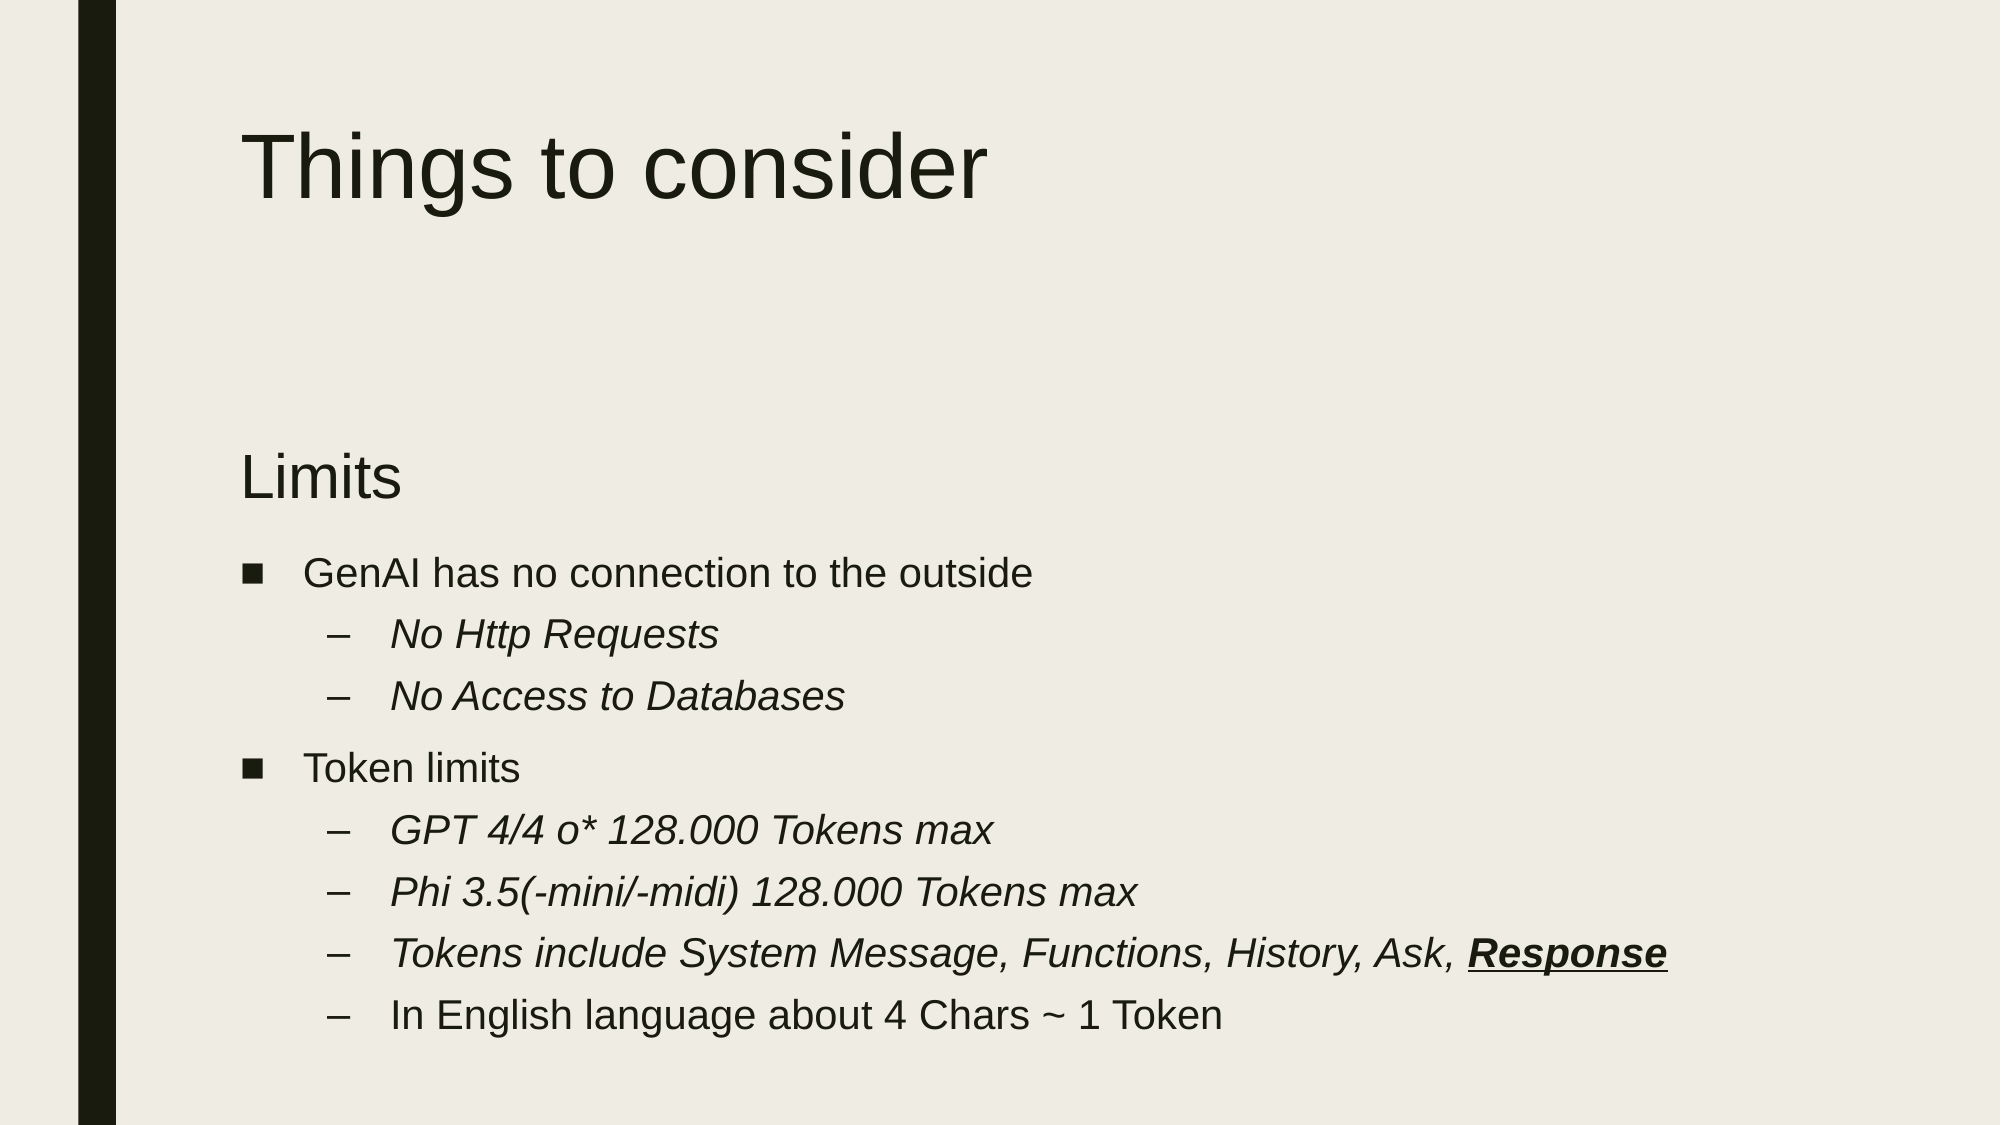

# Things to consider
Limits
GenAI has no connection to the outside
No Http Requests
No Access to Databases
Token limits
GPT 4/4 o* 128.000 Tokens max
Phi 3.5(-mini/-midi) 128.000 Tokens max
Tokens include System Message, Functions, History, Ask, Response
In English language about 4 Chars ~ 1 Token